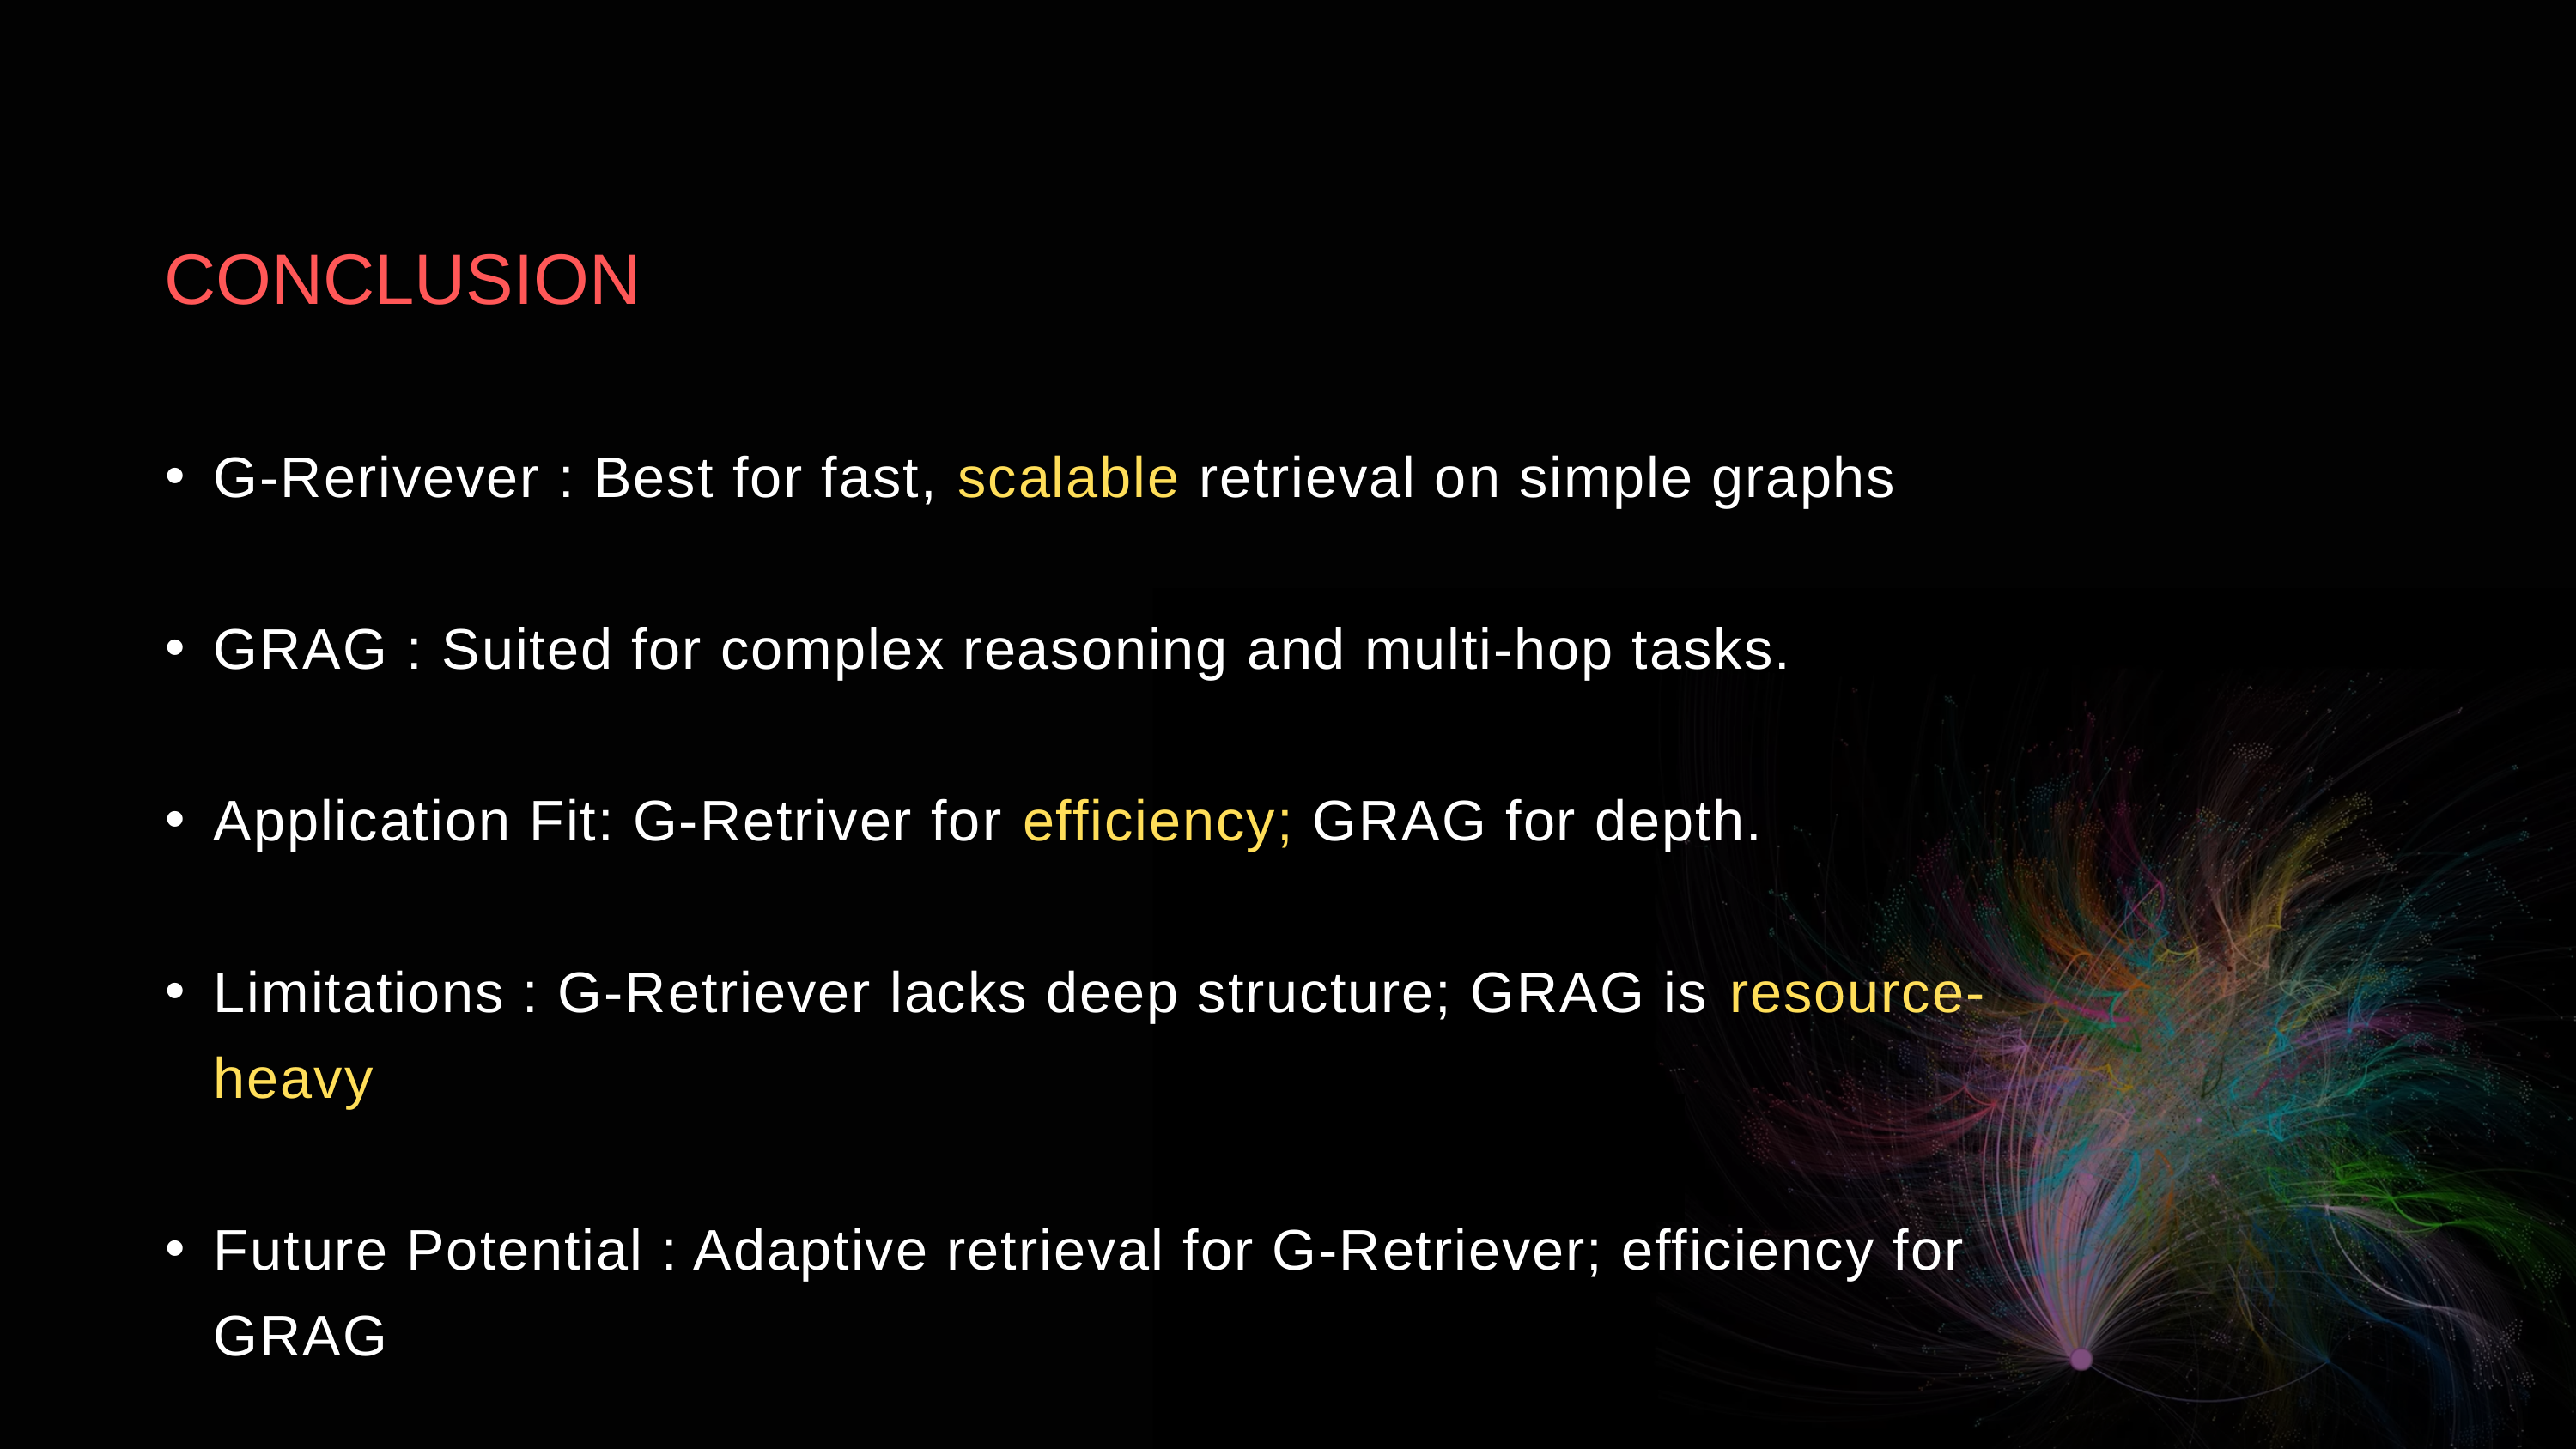

CONCLUSION
G-Rerivever : Best for fast, scalable retrieval on simple graphs

GRAG : Suited for complex reasoning and multi-hop tasks.

Application Fit: G-Retriver for efficiency; GRAG for depth.

Limitations : G-Retriever lacks deep structure; GRAG is resource-heavy

Future Potential : Adaptive retrieval for G-Retriever; efficiency for GRAG